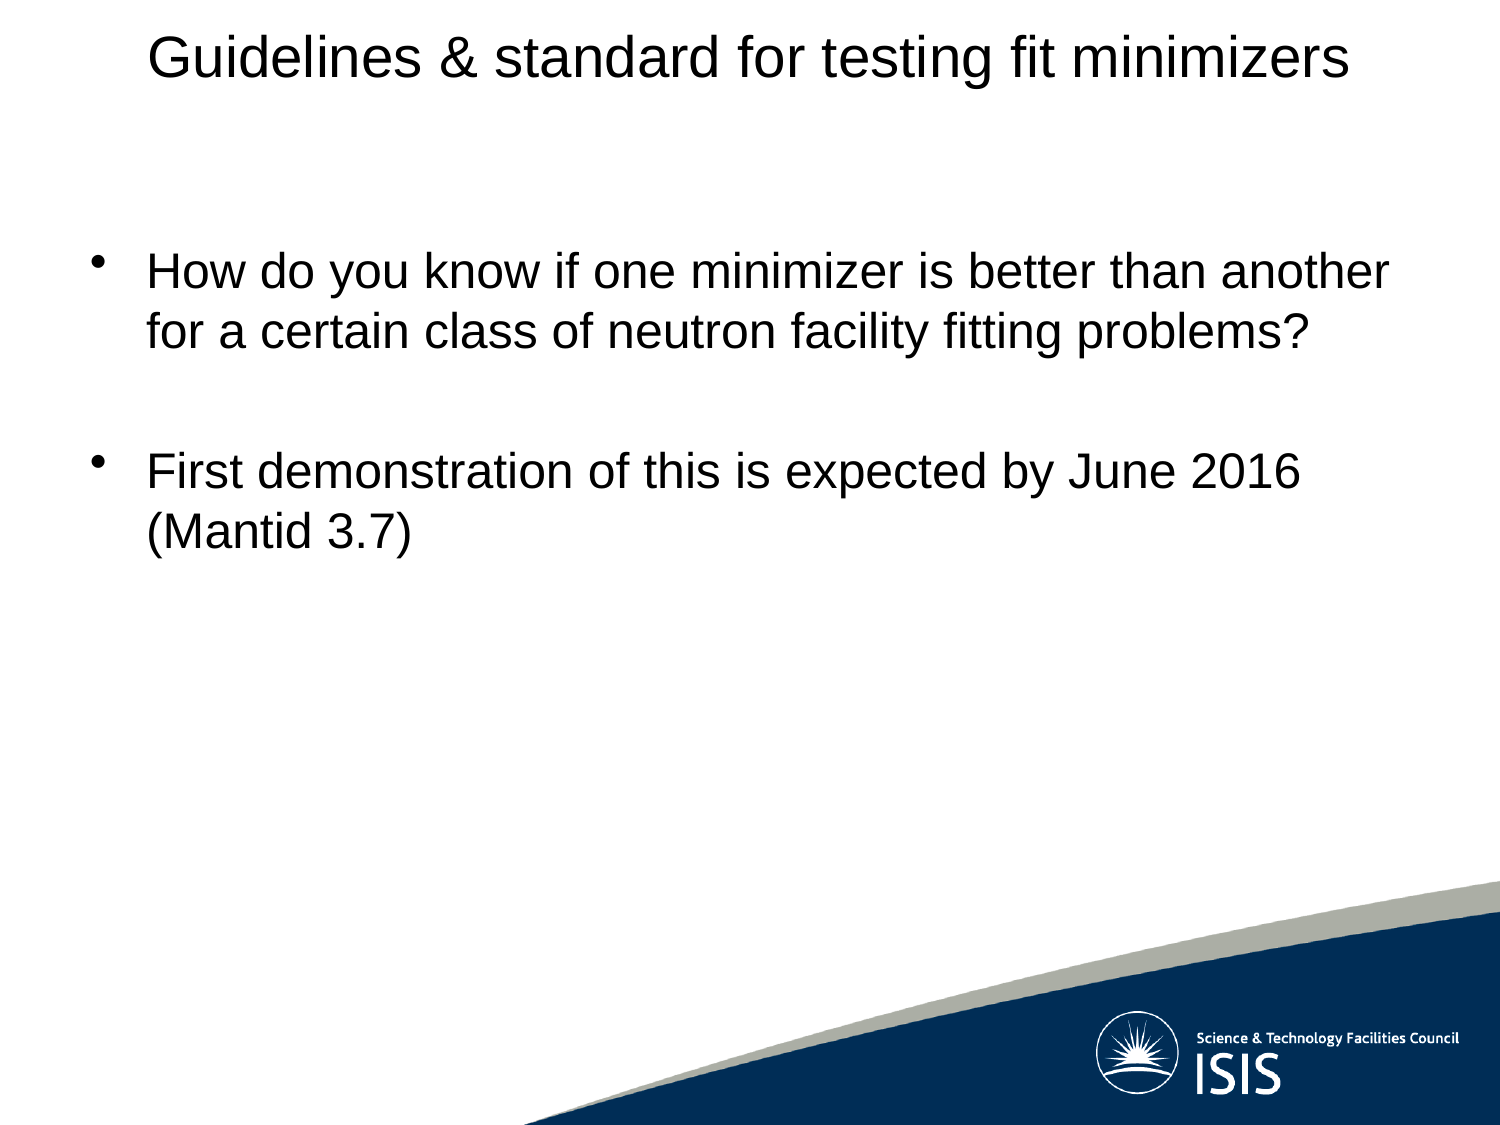

Guidelines & standard for testing fit minimizers

How do you know if one minimizer is better than another for a certain class of neutron facility fitting problems?

First demonstration of this is expected by June 2016 (Mantid 3.7)